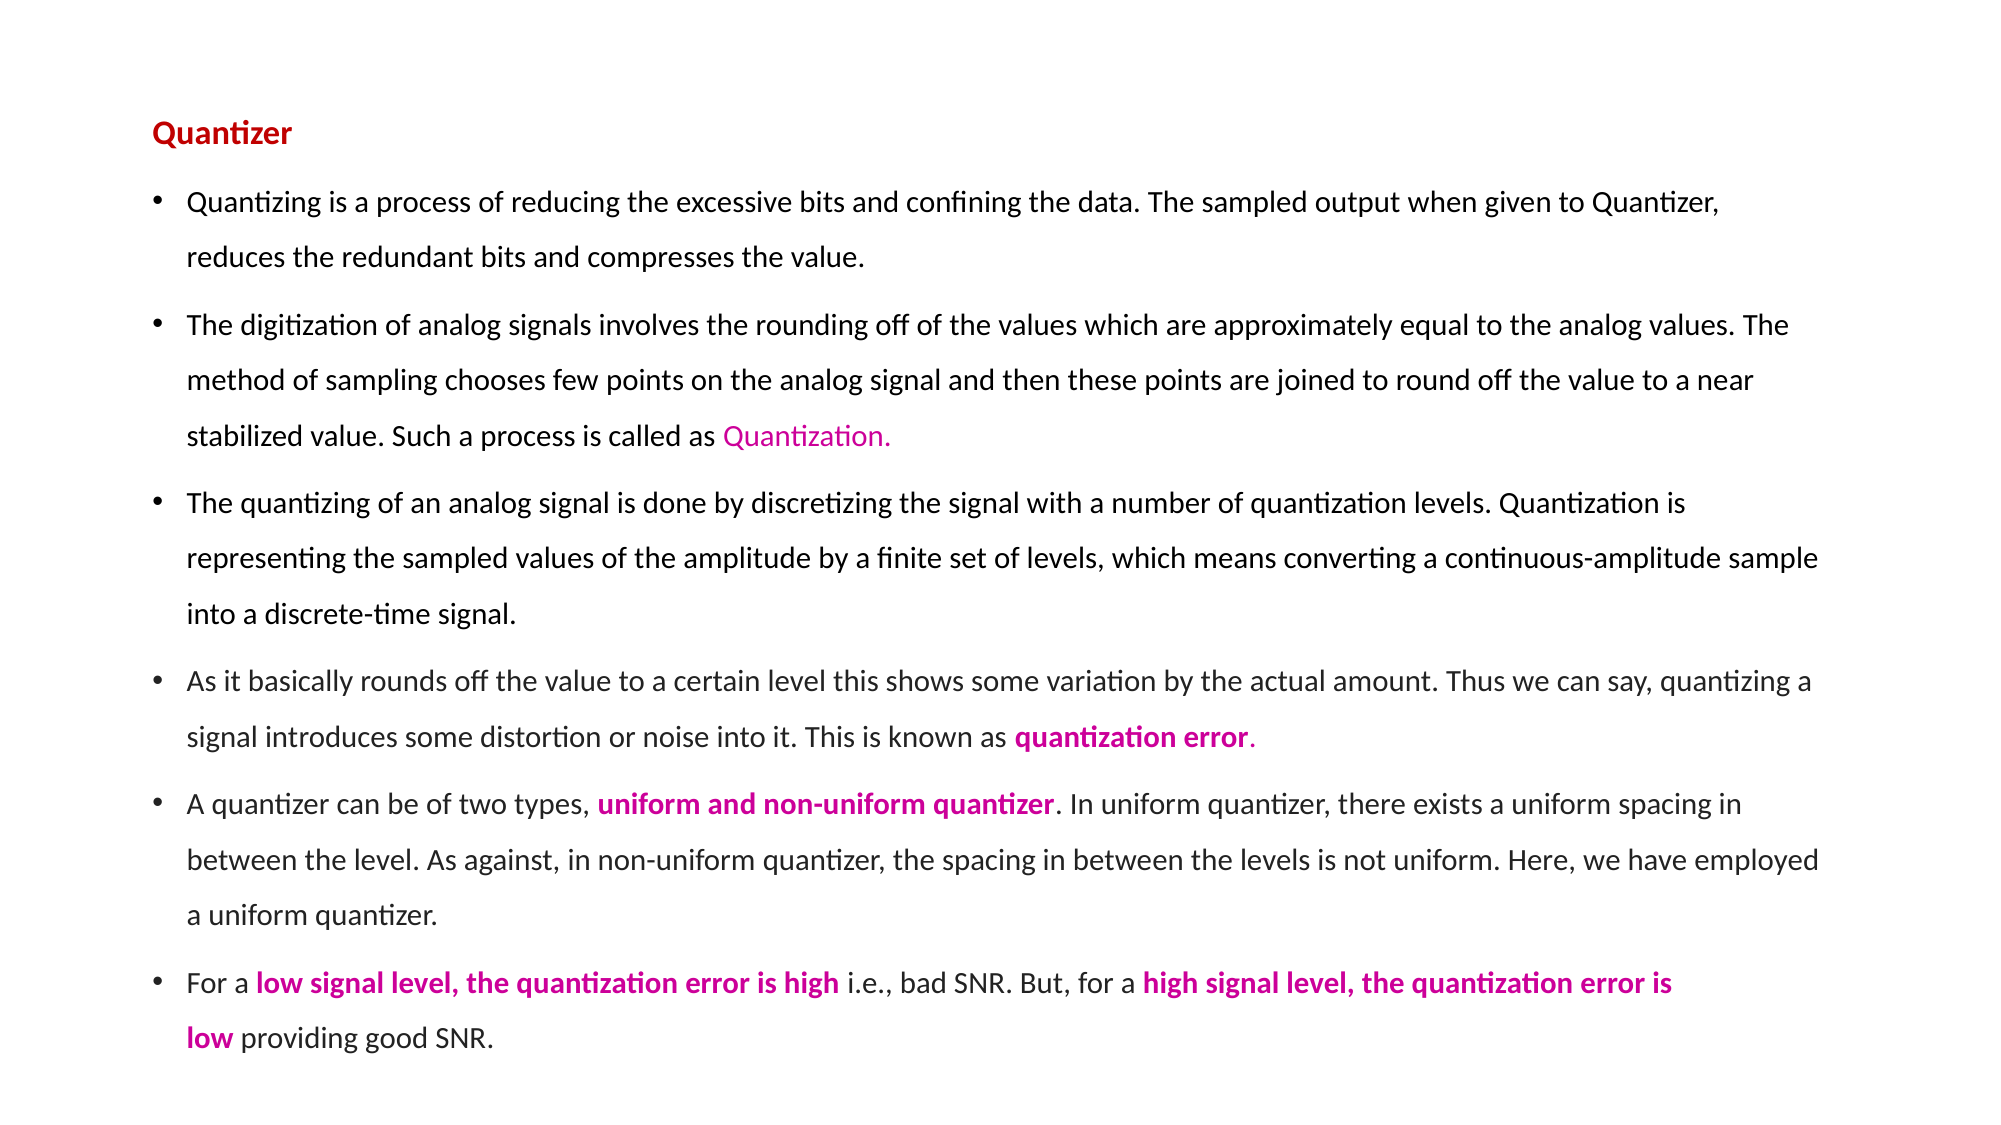

Quantizer
Quantizing is a process of reducing the excessive bits and confining the data. The sampled output when given to Quantizer, reduces the redundant bits and compresses the value.
The digitization of analog signals involves the rounding off of the values which are approximately equal to the analog values. The method of sampling chooses few points on the analog signal and then these points are joined to round off the value to a near stabilized value. Such a process is called as Quantization.
The quantizing of an analog signal is done by discretizing the signal with a number of quantization levels. Quantization is representing the sampled values of the amplitude by a finite set of levels, which means converting a continuous-amplitude sample into a discrete-time signal.
As it basically rounds off the value to a certain level this shows some variation by the actual amount. Thus we can say, quantizing a signal introduces some distortion or noise into it. This is known as quantization error.
A quantizer can be of two types, uniform and non-uniform quantizer. In uniform quantizer, there exists a uniform spacing in between the level. As against, in non-uniform quantizer, the spacing in between the levels is not uniform. Here, we have employed a uniform quantizer.
For a low signal level, the quantization error is high i.e., bad SNR. But, for a high signal level, the quantization error is low providing good SNR.